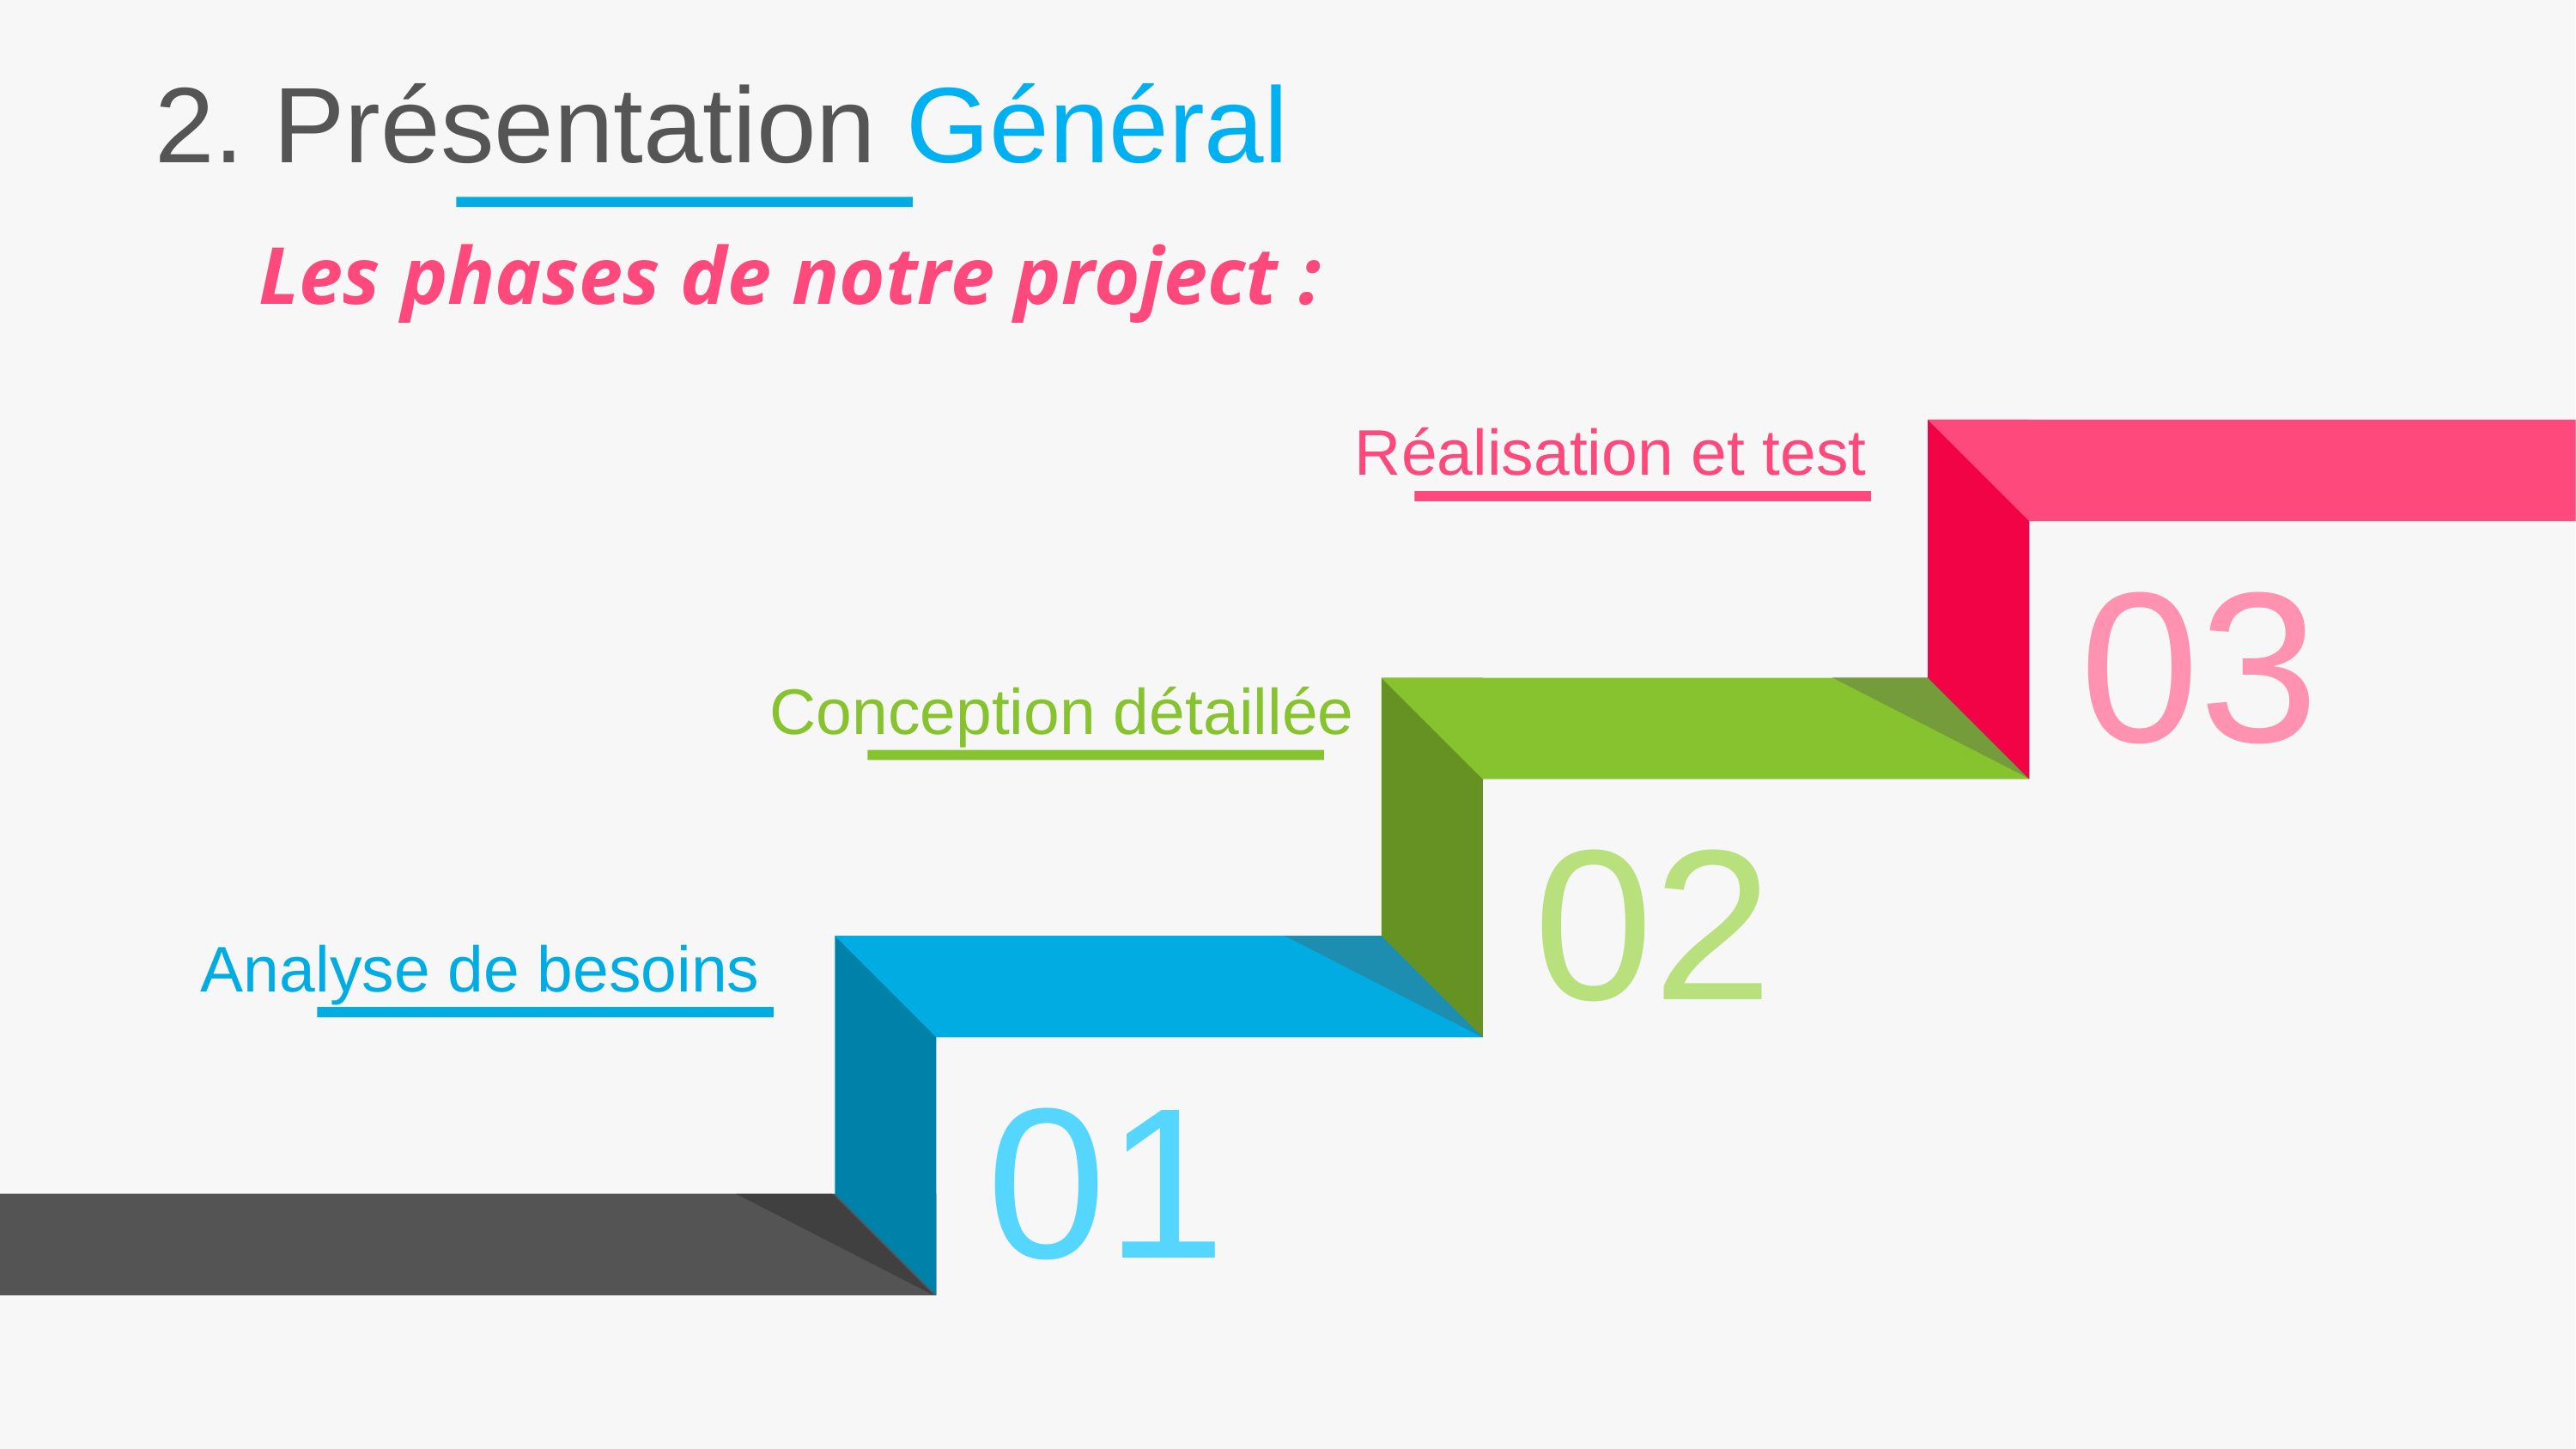

14
# 2. Présentation Général
Les phases de notre project :
Réalisation et test
Conception détaillée
Analyse de besoins